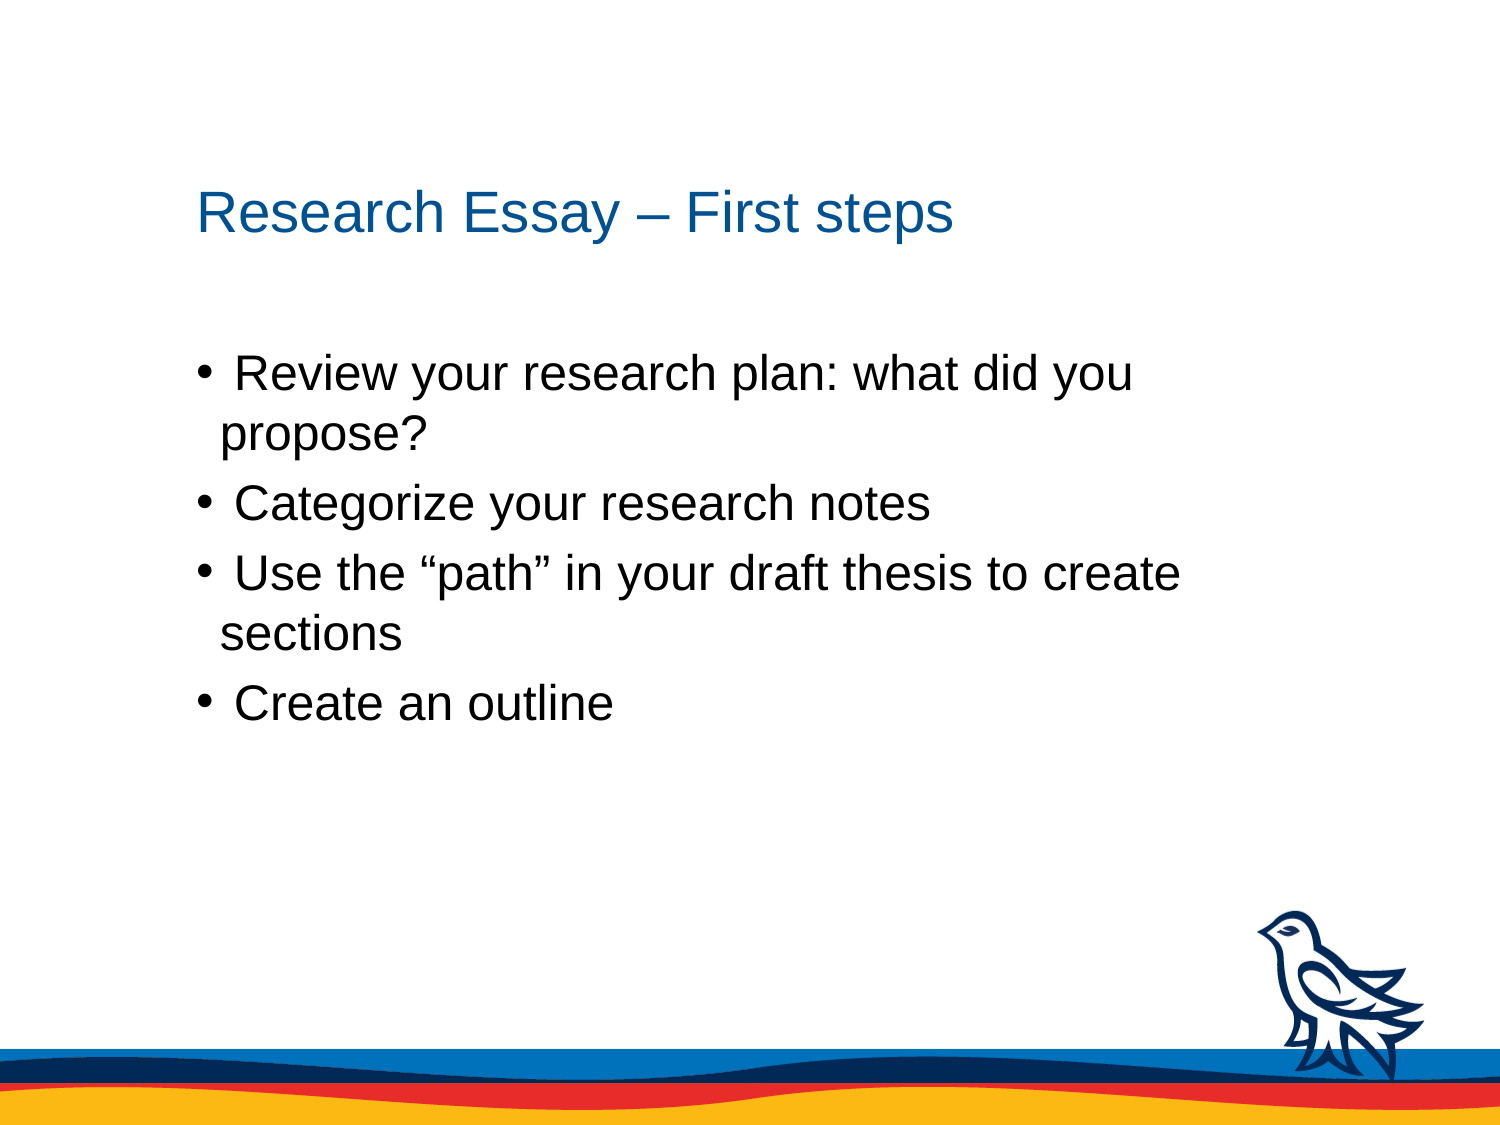

# Research Essay – First steps
 Review your research plan: what did you propose?
 Categorize your research notes
 Use the “path” in your draft thesis to create sections
 Create an outline